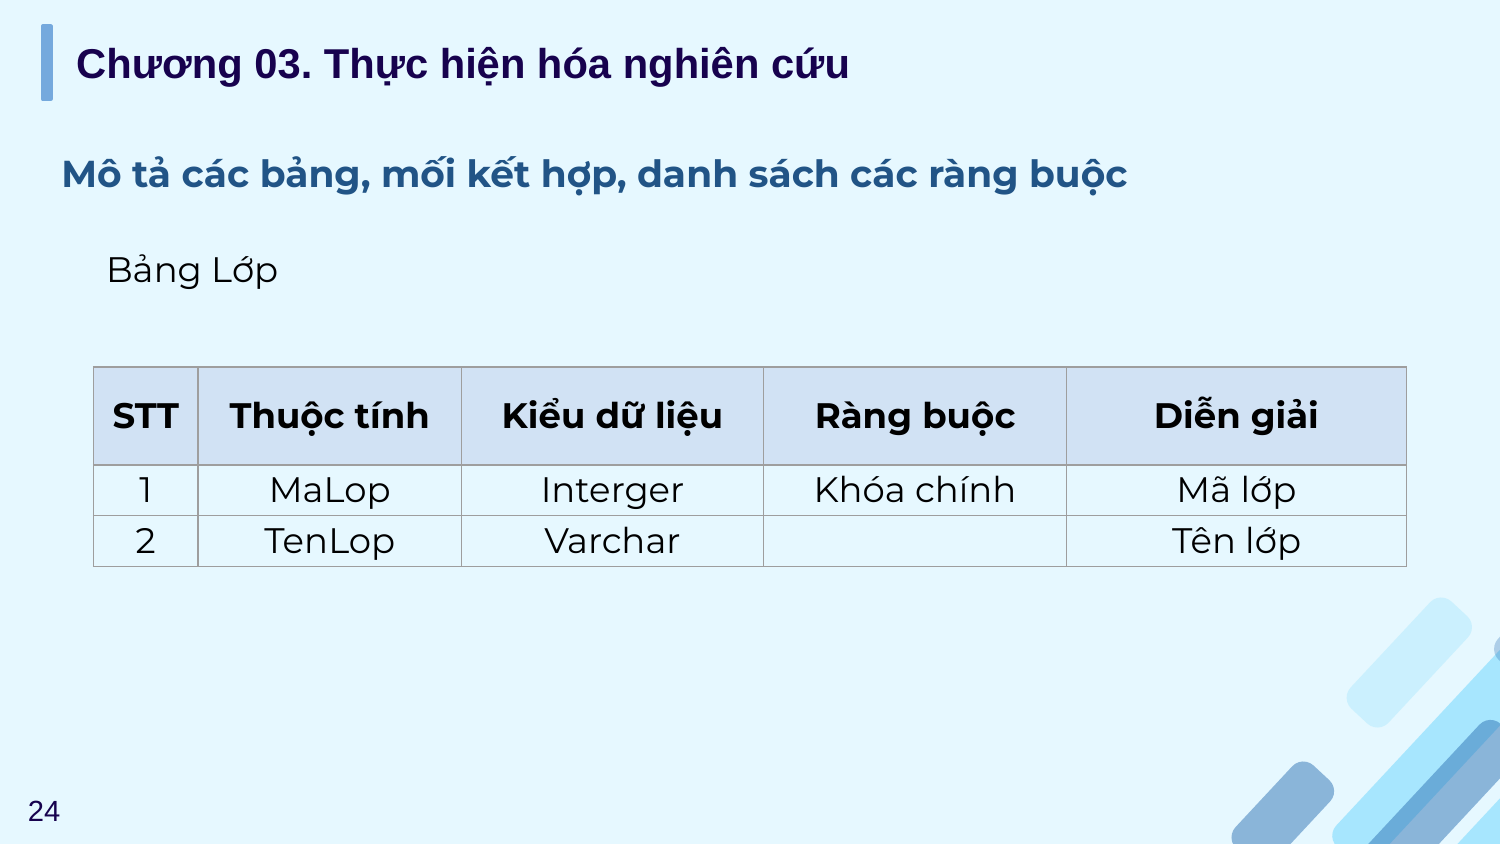

Chương 03. Thực hiện hóa nghiên cứu
Mô tả các bảng, mối kết hợp, danh sách các ràng buộc
Bảng Lớp
| STT | Thuộc tính | Kiểu dữ liệu | Ràng buộc | Diễn giải |
| --- | --- | --- | --- | --- |
| 1 | MaLop | Interger | Khóa chính | Mã lớp |
| 2 | TenLop | Varchar |  | Tên lớp |
24